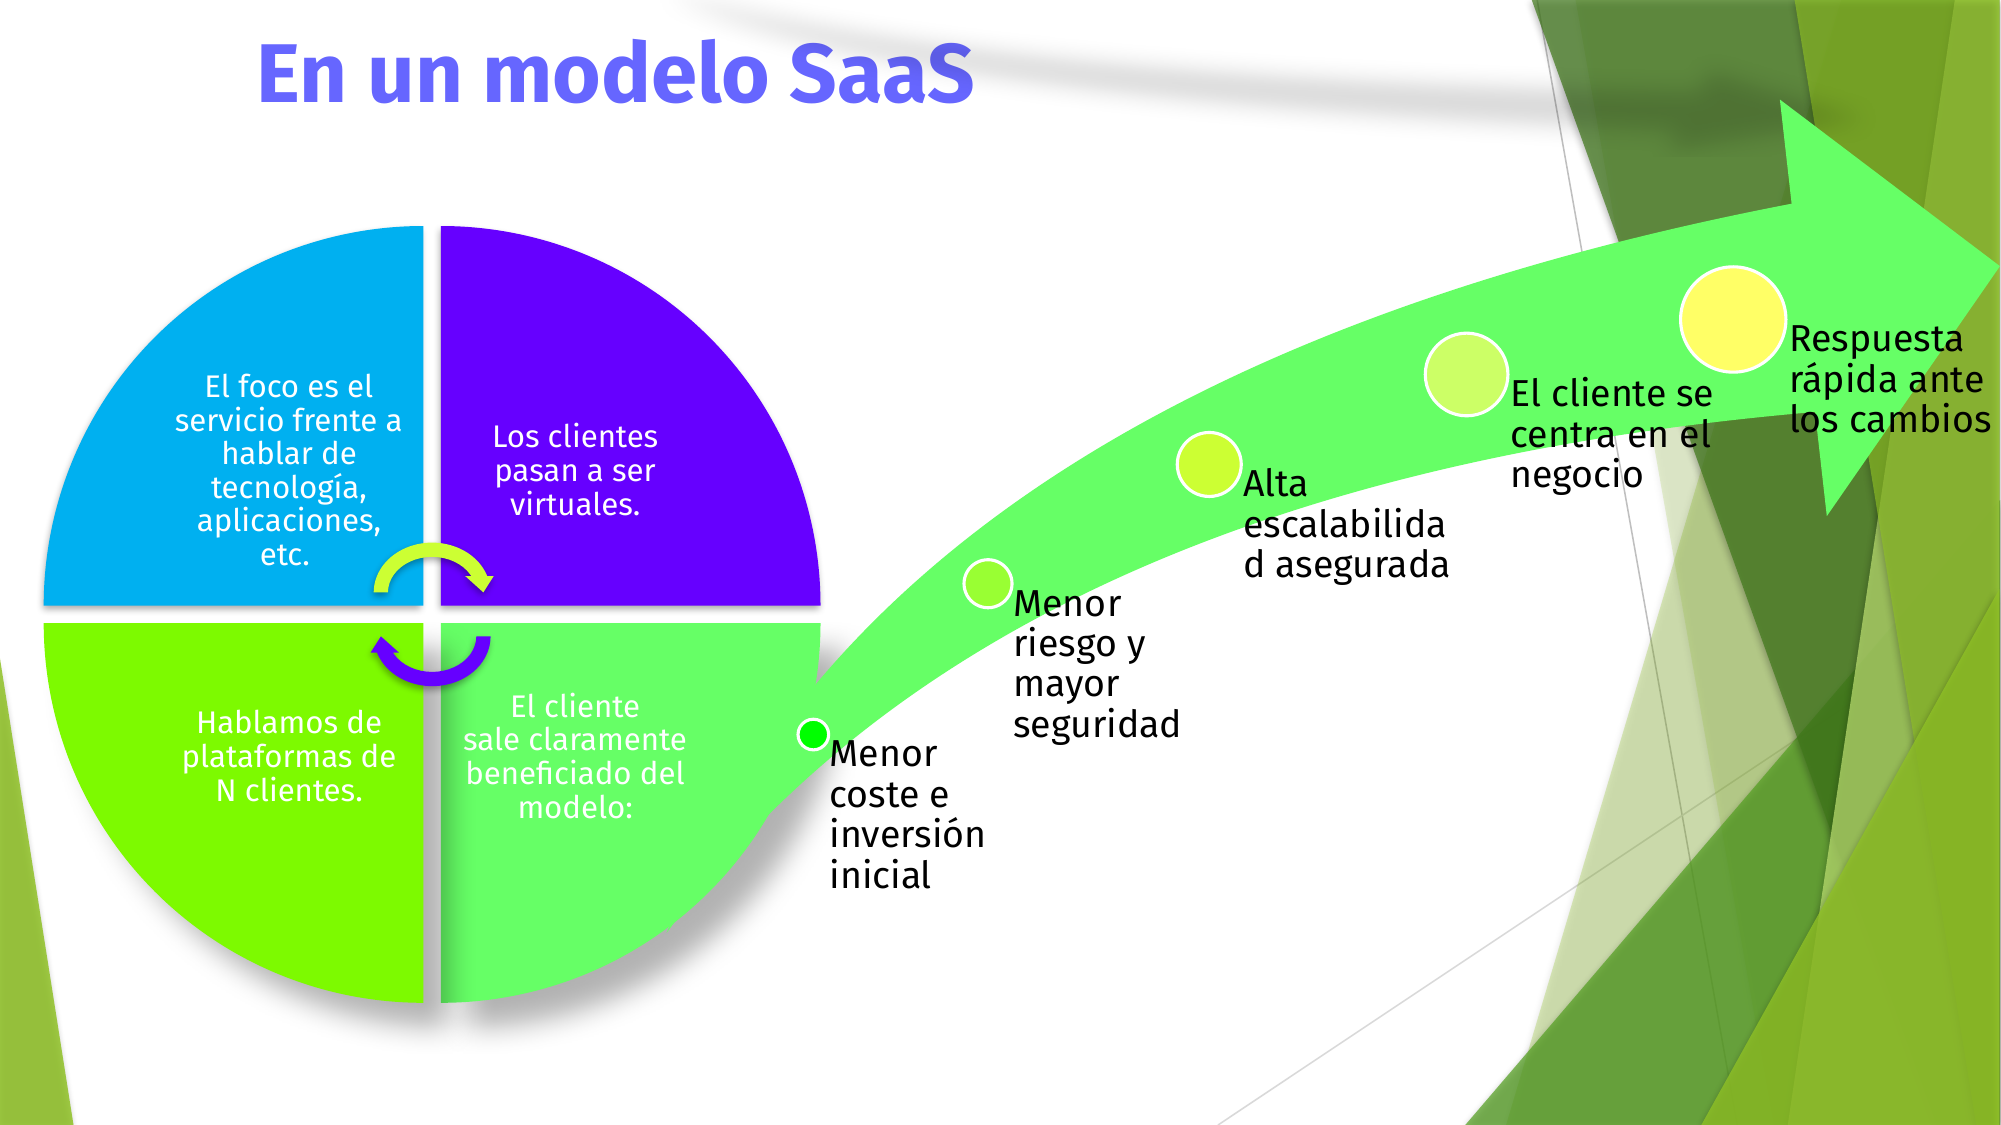

En un modelo SaaS
Menor coste e inversión inicial
Menor riesgo y mayor seguridad
Alta escalabilidad asegurada
El cliente se centra en el negocio
Respuesta rápida ante los cambios
El foco es el servicio frente a hablar de tecnología, aplicaciones, etc.
Los clientes pasan a ser virtuales.
El cliente sale claramente beneficiado del modelo:
Hablamos de plataformas de N clientes.